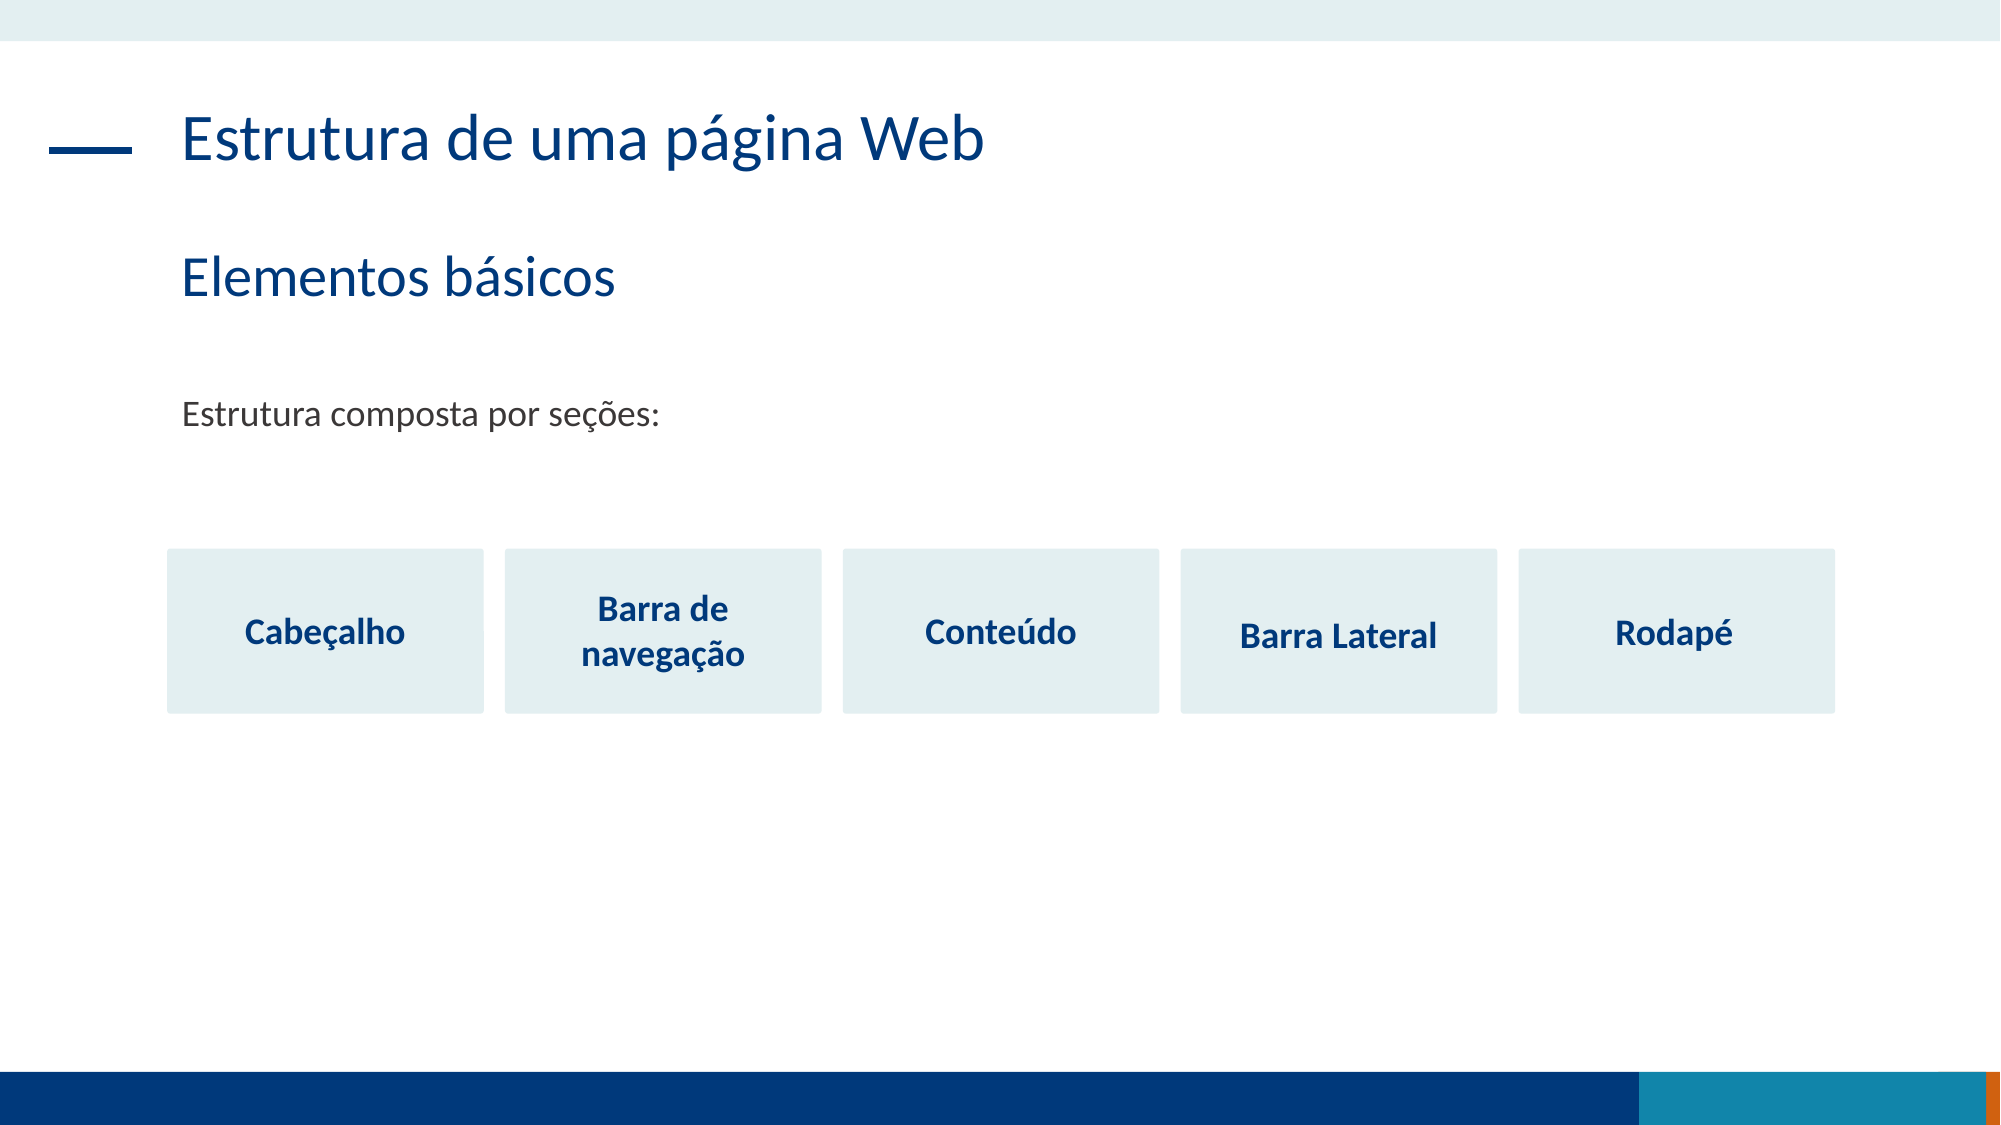

Estrutura de uma página Web
Elementos básicos
Estrutura composta por seções:

Cabeçalho

Barra de navegação

Conteúdo

Barra Lateral

Rodapé